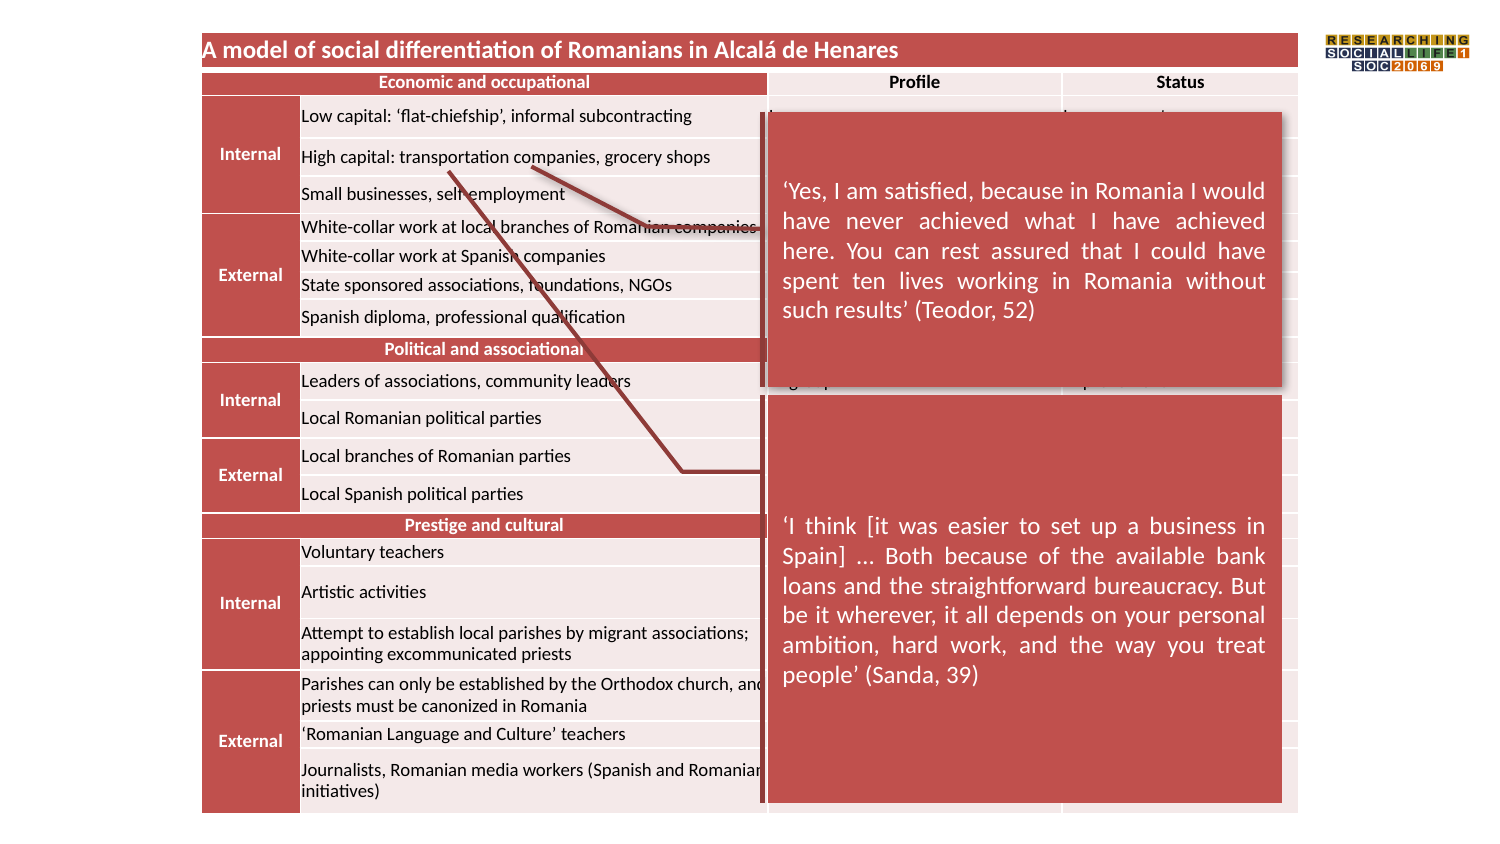

| A model of social differentiation of Romanians in Alcalá de Henares |  |  |  |
| --- | --- | --- | --- |
| Economic and occupational |  | Profile | Status |
| Internal | Low capital: ‘flat-chiefship’, informal subcontracting | In-group | Improvement |
|  | High capital: transportation companies, grocery shops | In-group | Improvement |
|  | Small businesses, self-employment | Mixed | Improvement |
| External | White-collar work at local branches of Romanian companies | Mixed | Recovery |
|  | White-collar work at Spanish companies | Out-group | Recovery |
|  | State sponsored associations, foundations, NGOs | In-group | Recovery |
|  | Spanish diploma, professional qualification | Out-group | Improvement |
| Political and associational |  | Profile | Status |
| Internal | Leaders of associations, community leaders | In-group | Improvement |
|  | Local Romanian political parties | In-group | Improvement |
| External | Local branches of Romanian parties | In-group | Improvement |
|  | Local Spanish political parties | Mixed | Improvement |
| Prestige and cultural |  | Profile | Status |
| Internal | Voluntary teachers | In-group | Recovery |
|  | Artistic activities | In-group | Recovery Improvement |
|  | Attempt to establish local parishes by migrant associations; appointing excommunicated priests | In-group | Recovery |
| External | Parishes can only be established by the Orthodox church, and priests must be canonized in Romania | In-group | Retention |
|  | ‘Romanian Language and Culture’ teachers | In-group | Recovery |
|  | Journalists, Romanian media workers (Spanish and Romanian initiatives) | In-group | Recovery Improvement |
‘Yes, I am satisfied, because in Romania I would have never achieved what I have achieved here. You can rest assured that I could have spent ten lives working in Romania without such results’ (Teodor, 52)
‘I think [it was easier to set up a business in Spain] … Both because of the available bank loans and the straightforward bureaucracy. But be it wherever, it all depends on your personal ambition, hard work, and the way you treat people’ (Sanda, 39)